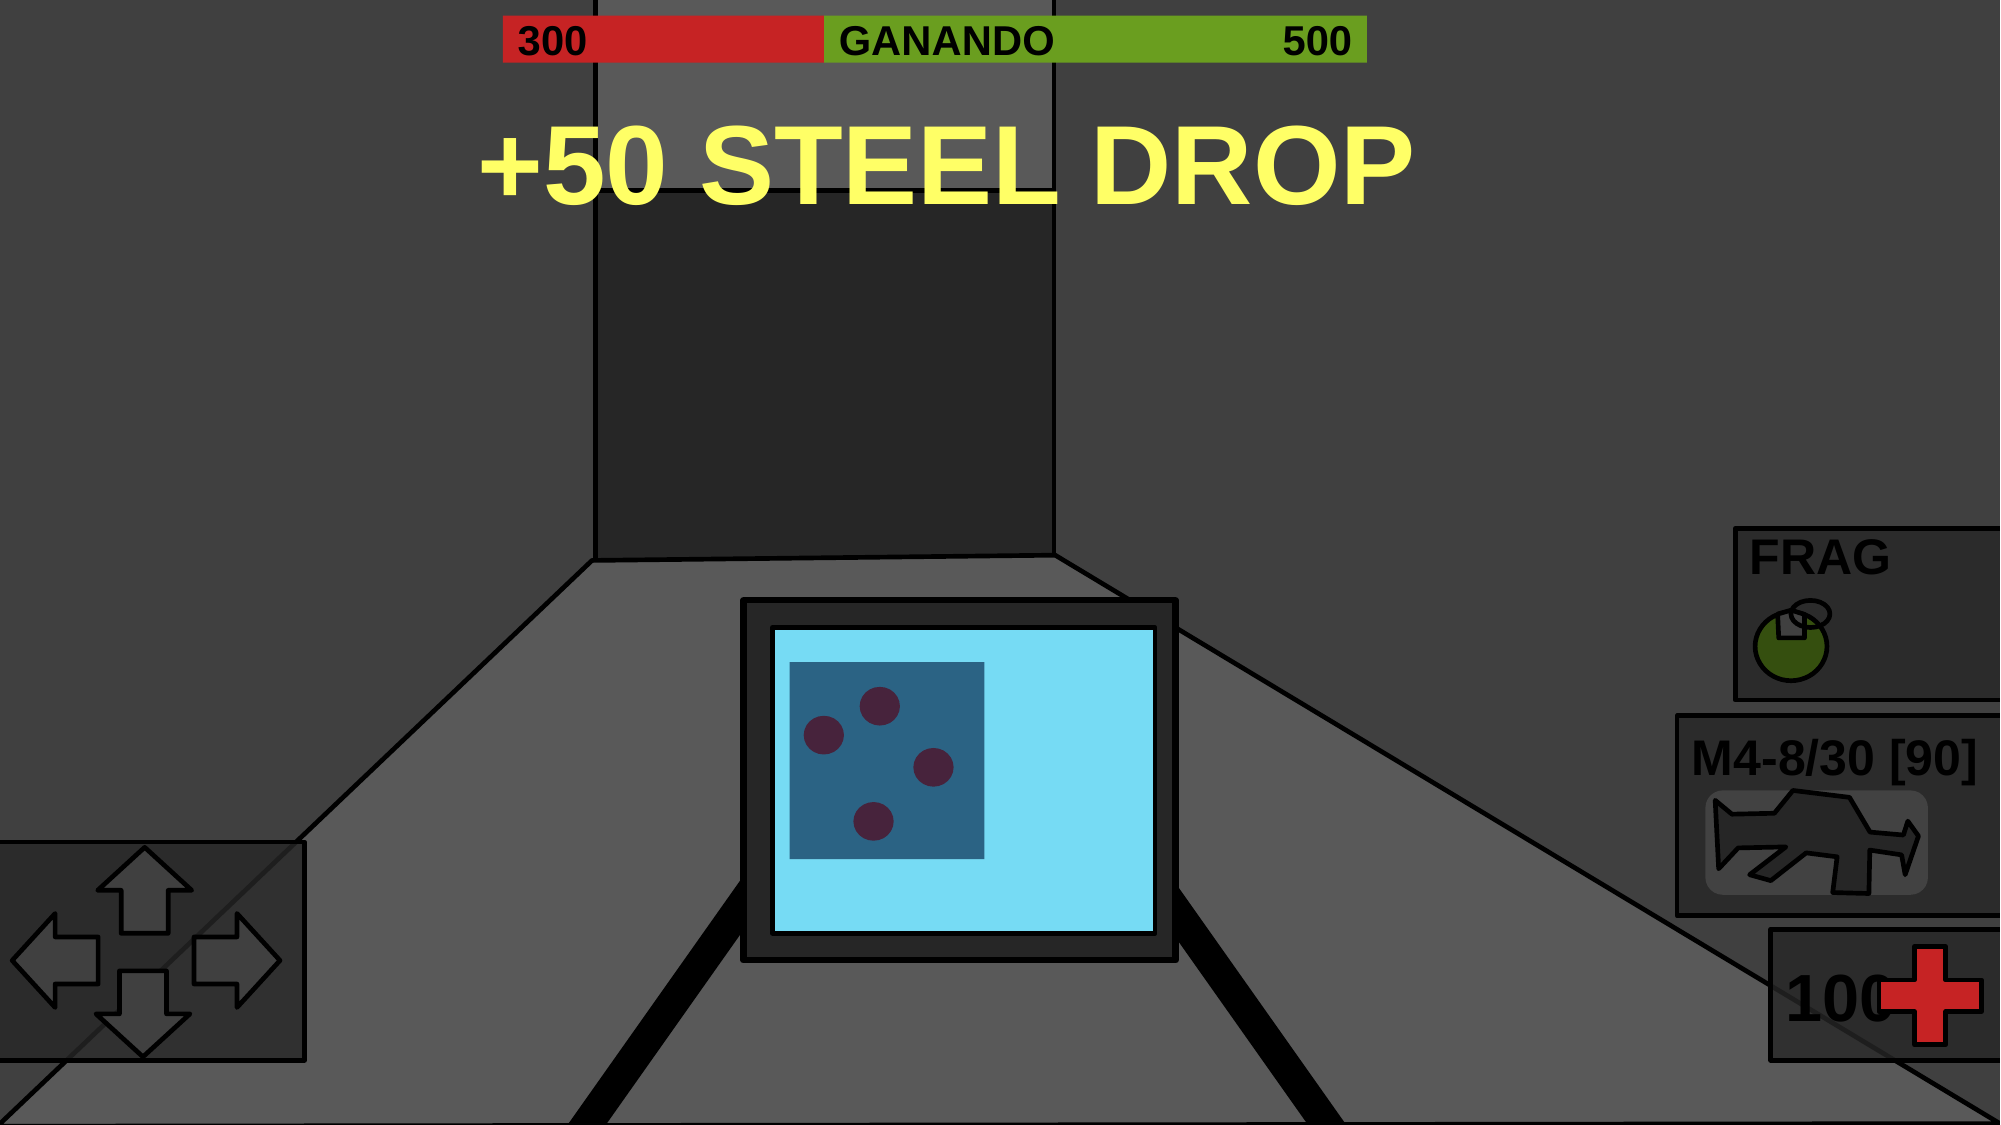

GANANDO
300
500
+50 STEEL DROP
FRAG

M4-8/30 [90]

100